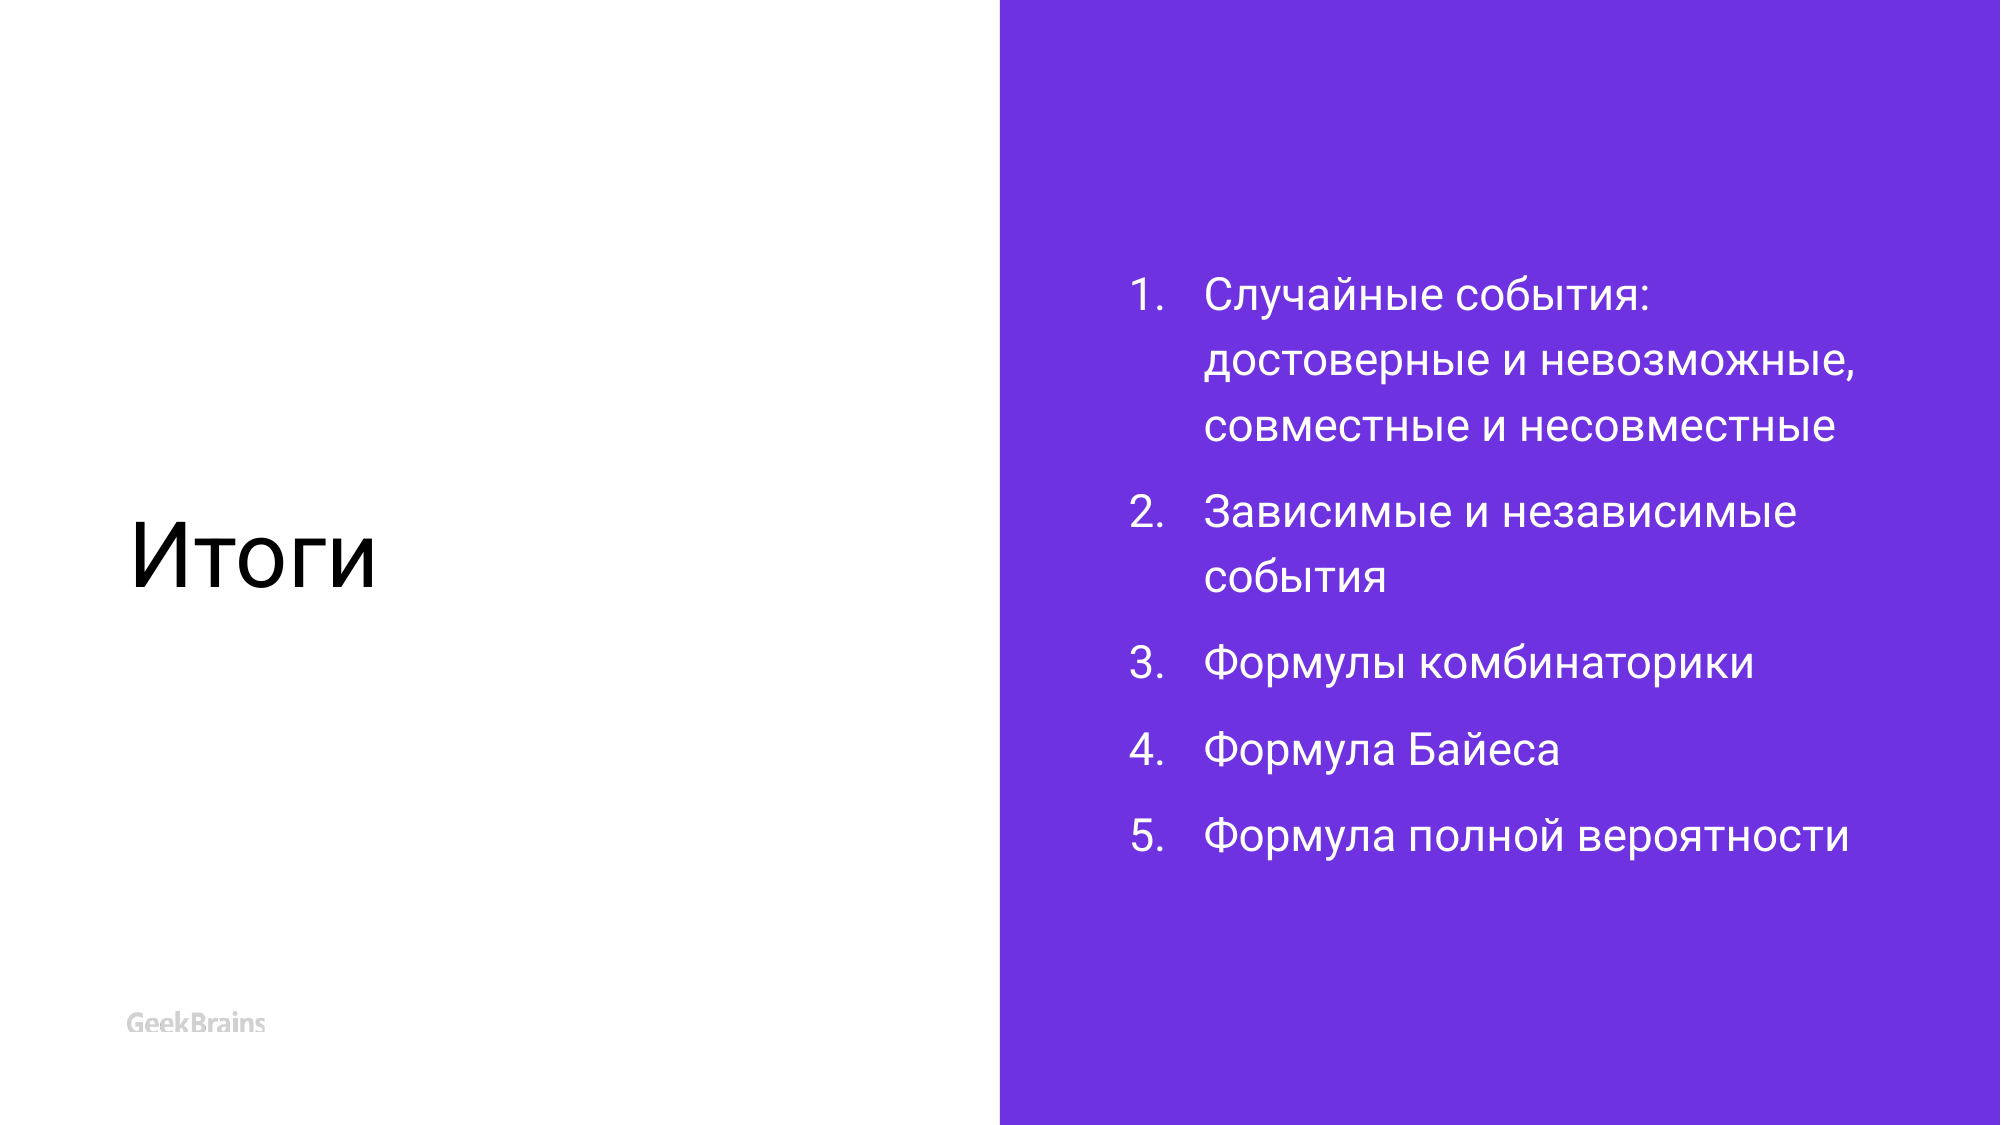

# Итоги
Случайные события: достоверные и невозможные, совместные и несовместные
Зависимые и независимые события
Формулы комбинаторики
Формула Байеса
Формула полной вероятности